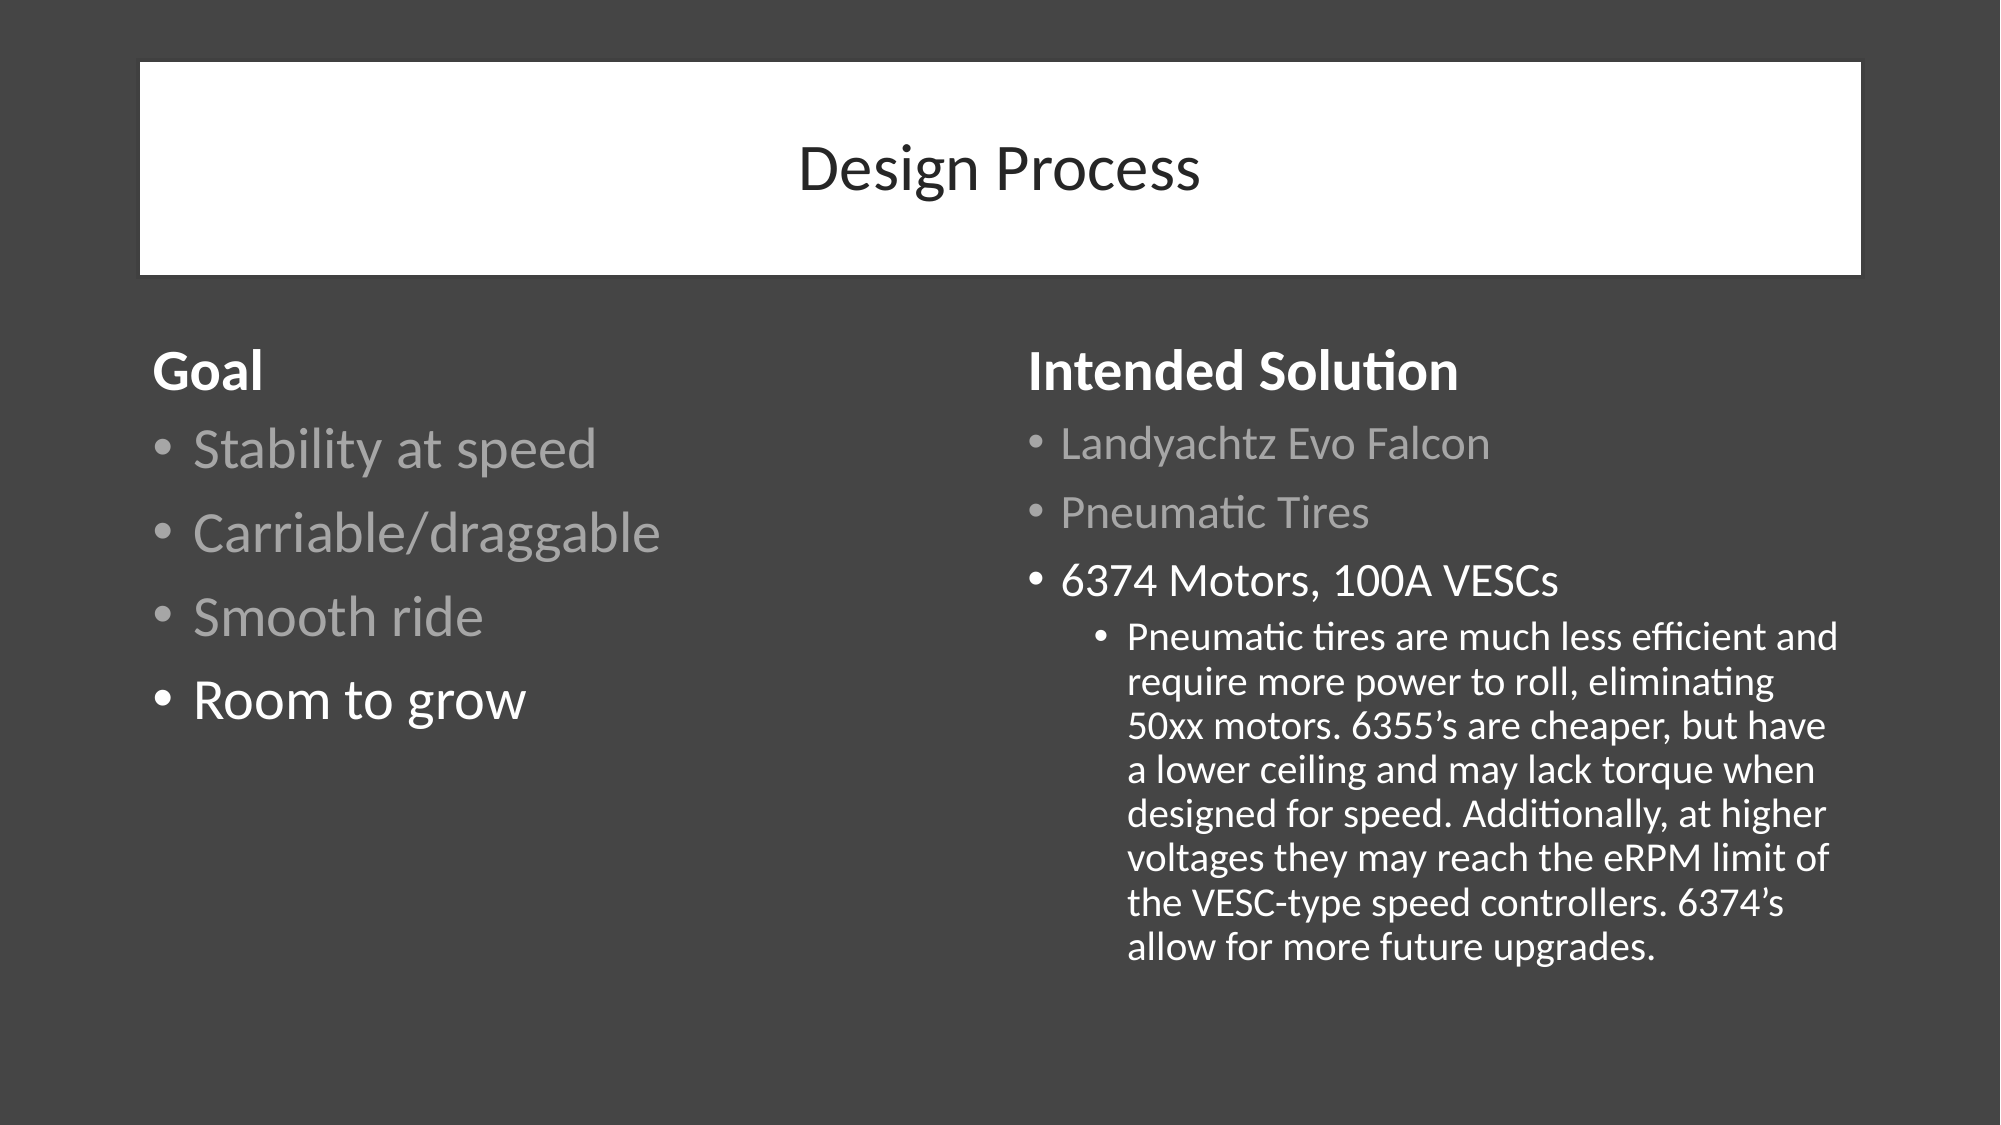

# Design Process
Goal
Intended Solution
Stability at speed
Carriable/draggable
Smooth ride
Room to grow
Landyachtz Evo Falcon
Pneumatic Tires
6374 Motors, 100A VESCs
Pneumatic tires are much less efficient and require more power to roll, eliminating 50xx motors. 6355’s are cheaper, but have a lower ceiling and may lack torque when designed for speed. Additionally, at higher voltages they may reach the eRPM limit of the VESC-type speed controllers. 6374’s allow for more future upgrades.